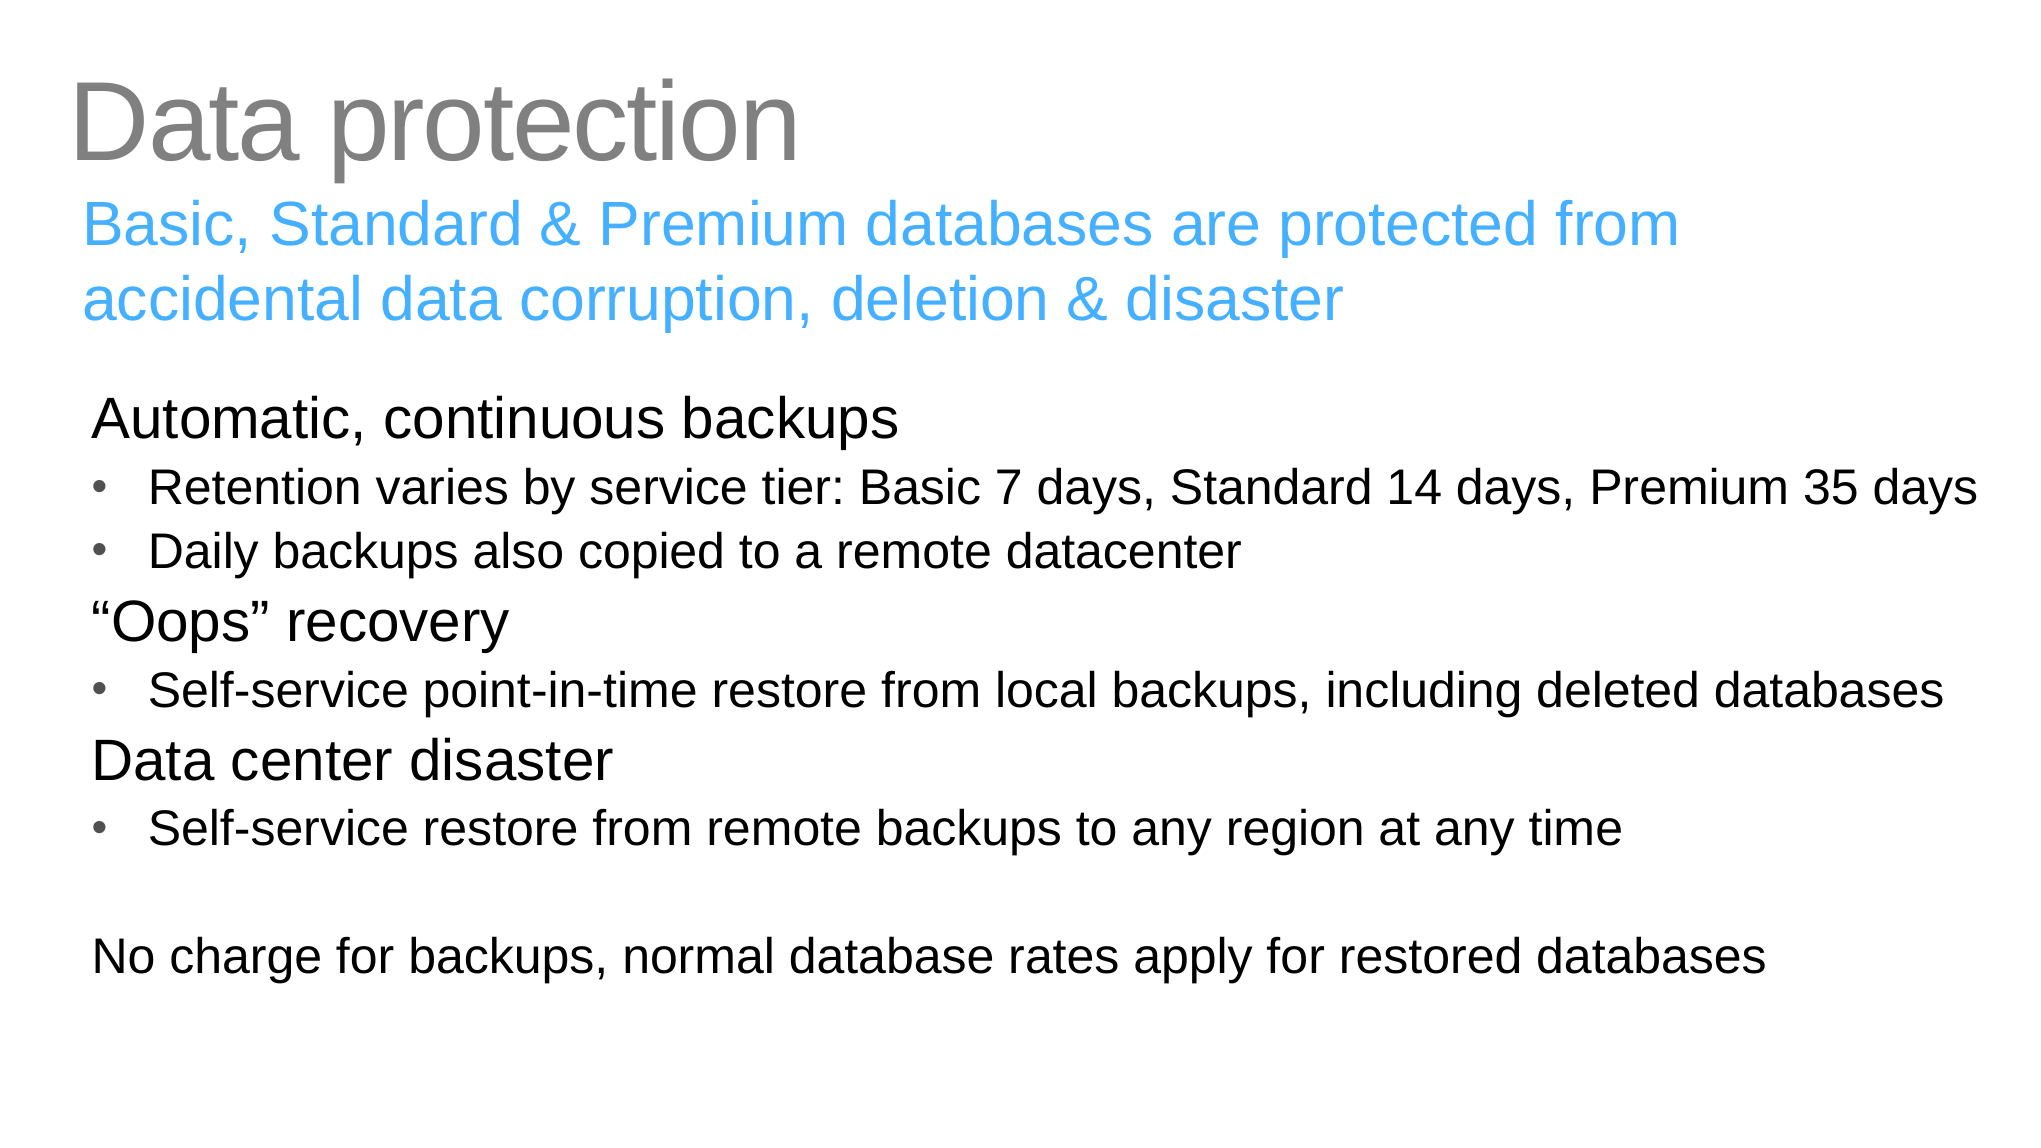

# Data protection
Basic, Standard & Premium databases are protected from accidental data corruption, deletion & disaster
Automatic, continuous backups
Retention varies by service tier: Basic 7 days, Standard 14 days, Premium 35 days
Daily backups also copied to a remote datacenter
“Oops” recovery
Self-service point-in-time restore from local backups, including deleted databases
Data center disaster
Self-service restore from remote backups to any region at any time

No charge for backups, normal database rates apply for restored databases